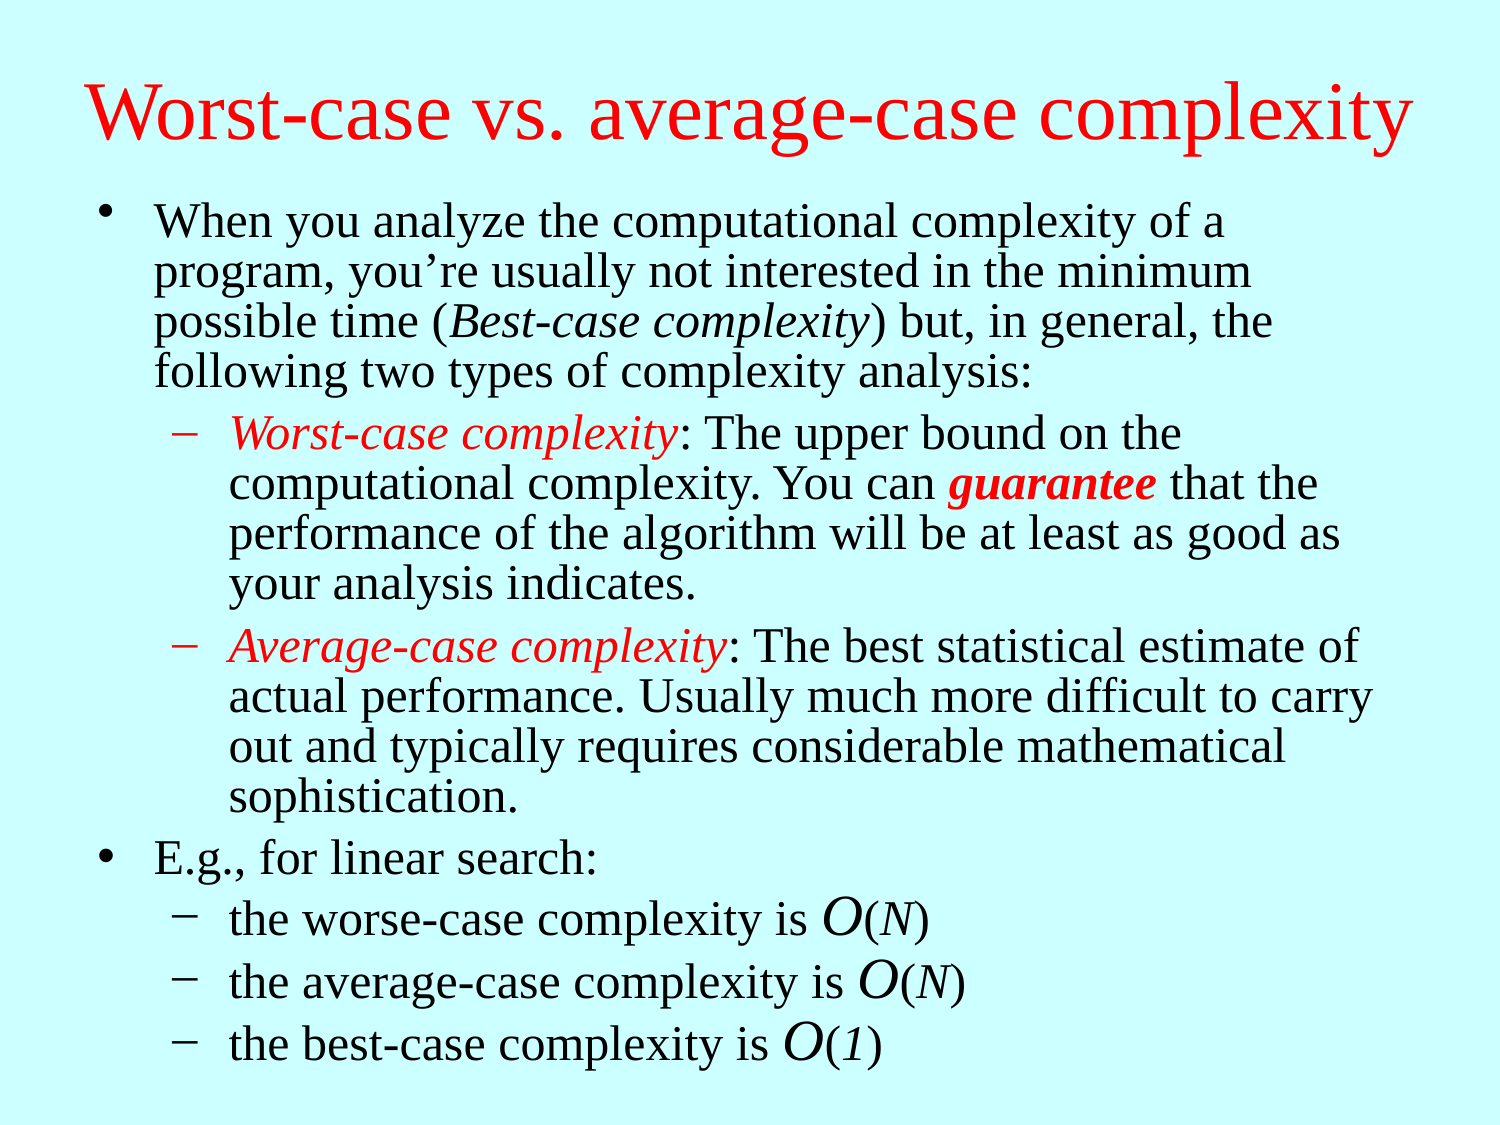

# Worst-case vs. average-case complexity
When you analyze the computational complexity of a program, you’re usually not interested in the minimum possible time (Best-case complexity) but, in general, the following two types of complexity analysis:
Worst-case complexity: The upper bound on the computational complexity. You can guarantee that the performance of the algorithm will be at least as good as your analysis indicates.
Average-case complexity: The best statistical estimate of actual performance. Usually much more difficult to carry out and typically requires considerable mathematical sophistication.
E.g., for linear search:
the worse-case complexity is O(N)
the average-case complexity is O(N)
the best-case complexity is O(1)